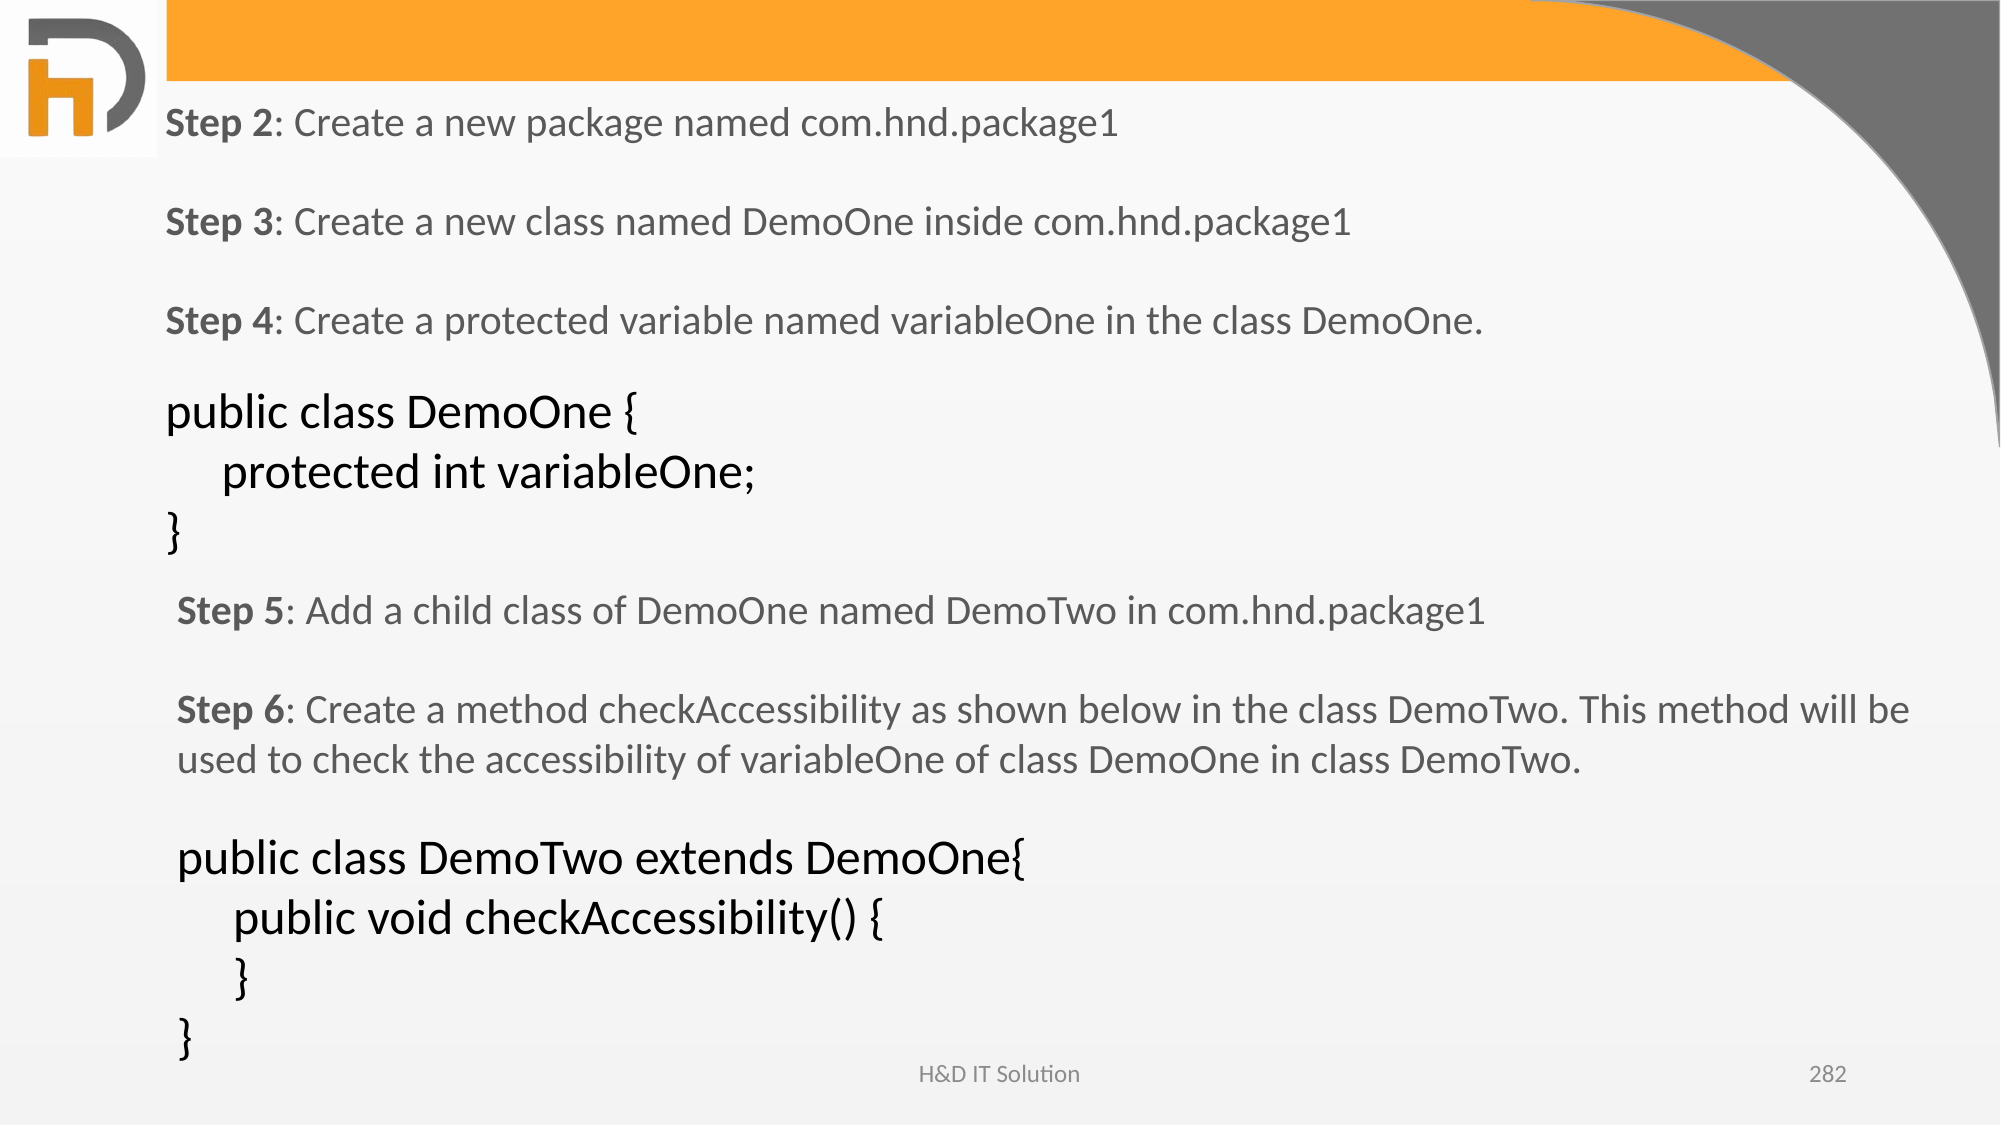

Step 2: Create a new package named com.hnd.package1
Step 3: Create a new class named DemoOne inside com.hnd.package1
Step 4: Create a protected variable named variableOne in the class DemoOne.
public class DemoOne {
     protected int variableOne;
}
Step 5: Add a child class of DemoOne named DemoTwo in com.hnd.package1
Step 6: Create a method checkAccessibility as shown below in the class DemoTwo. This method will be used to check the accessibility of variableOne of class DemoOne in class DemoTwo.
public class DemoTwo extends DemoOne{
     public void checkAccessibility() {
     }
}
H&D IT Solution
282